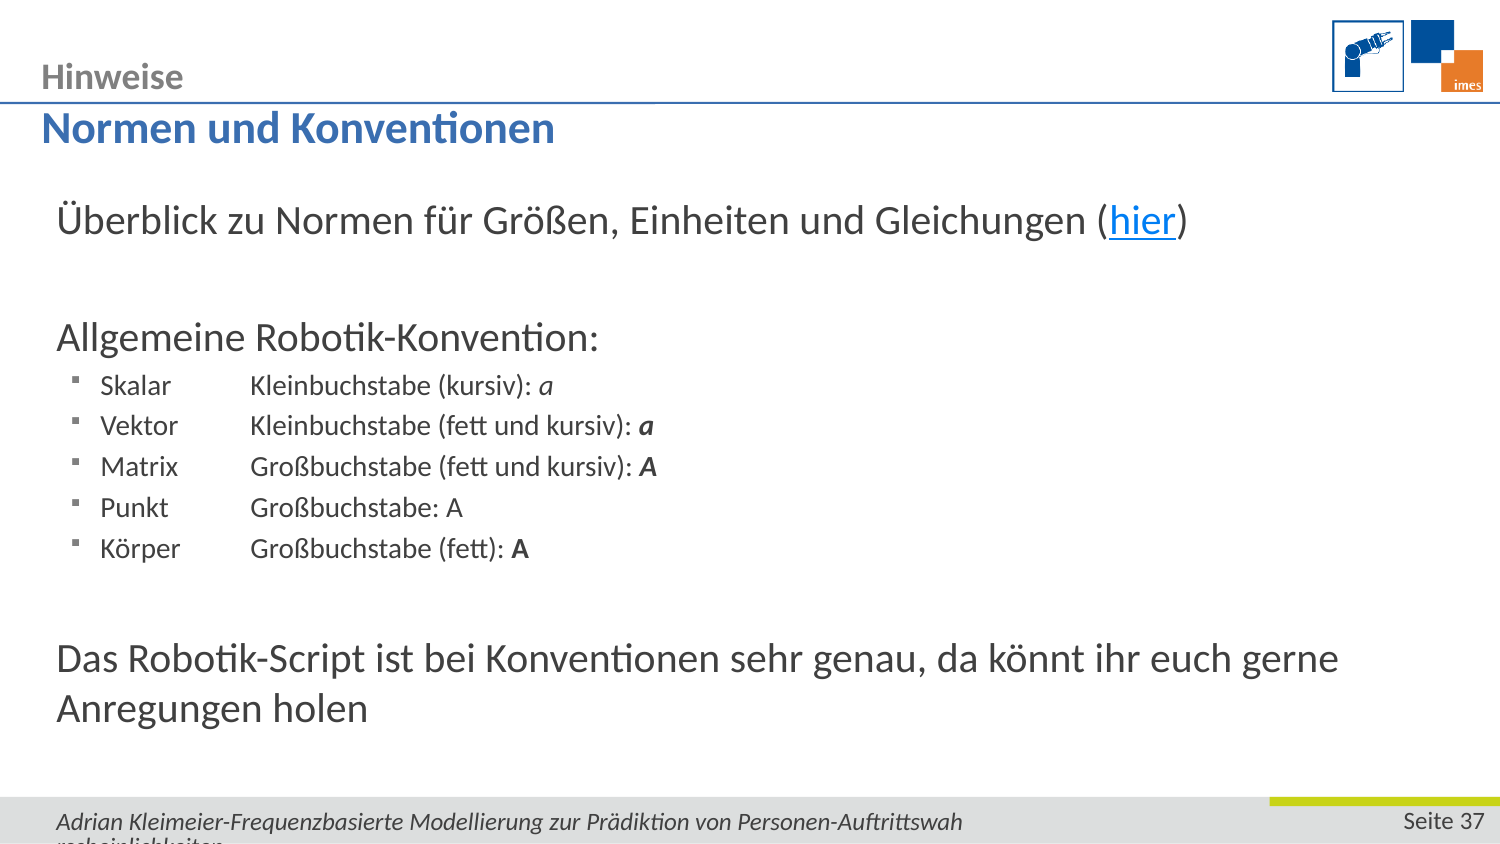

Hinweise
# Normen und Konventionen
Überblick zu Normen für Größen, Einheiten und Gleichungen (hier)

Allgemeine Robotik-Konvention:
Skalar 	Kleinbuchstabe (kursiv): a
Vektor	Kleinbuchstabe (fett und kursiv): a
Matrix 	Großbuchstabe (fett und kursiv): A
Punkt 	Großbuchstabe: A
Körper 	Großbuchstabe (fett): A

Das Robotik-Script ist bei Konventionen sehr genau, da könnt ihr euch gerne Anregungen holen

Adrian Kleimeier-Frequenzbasierte Modellierung zur Prädiktion von Personen-Auftrittswahrscheinlichkeiten